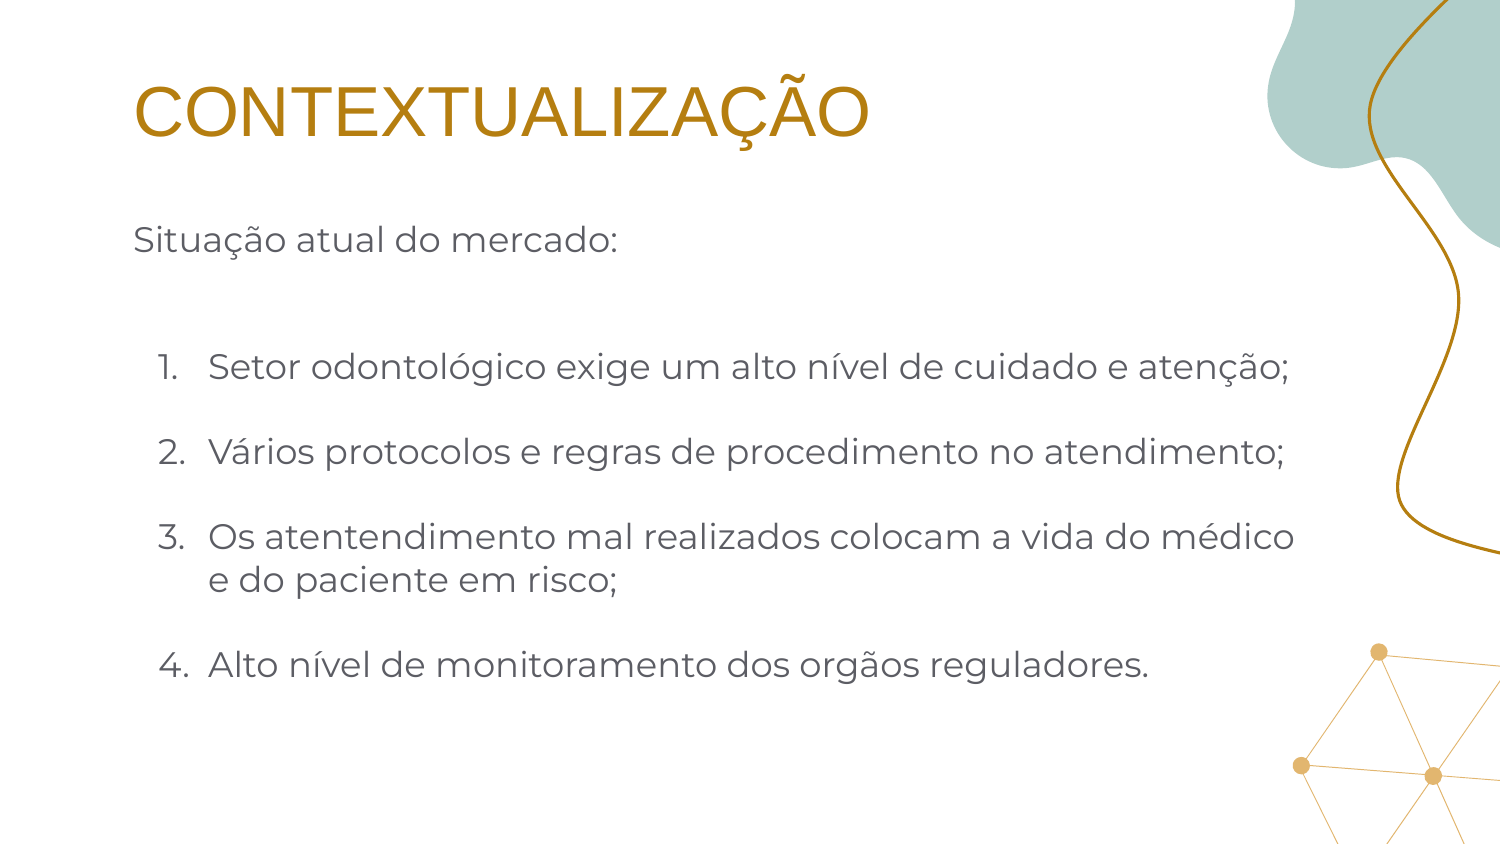

# CONTEXTUALIZAÇÃO
Situação atual do mercado:

Setor odontológico exige um alto nível de cuidado e atenção;

Vários protocolos e regras de procedimento no atendimento;

Os atentendimento mal realizados colocam a vida do médico e do paciente em risco;

Alto nível de monitoramento dos orgãos reguladores.